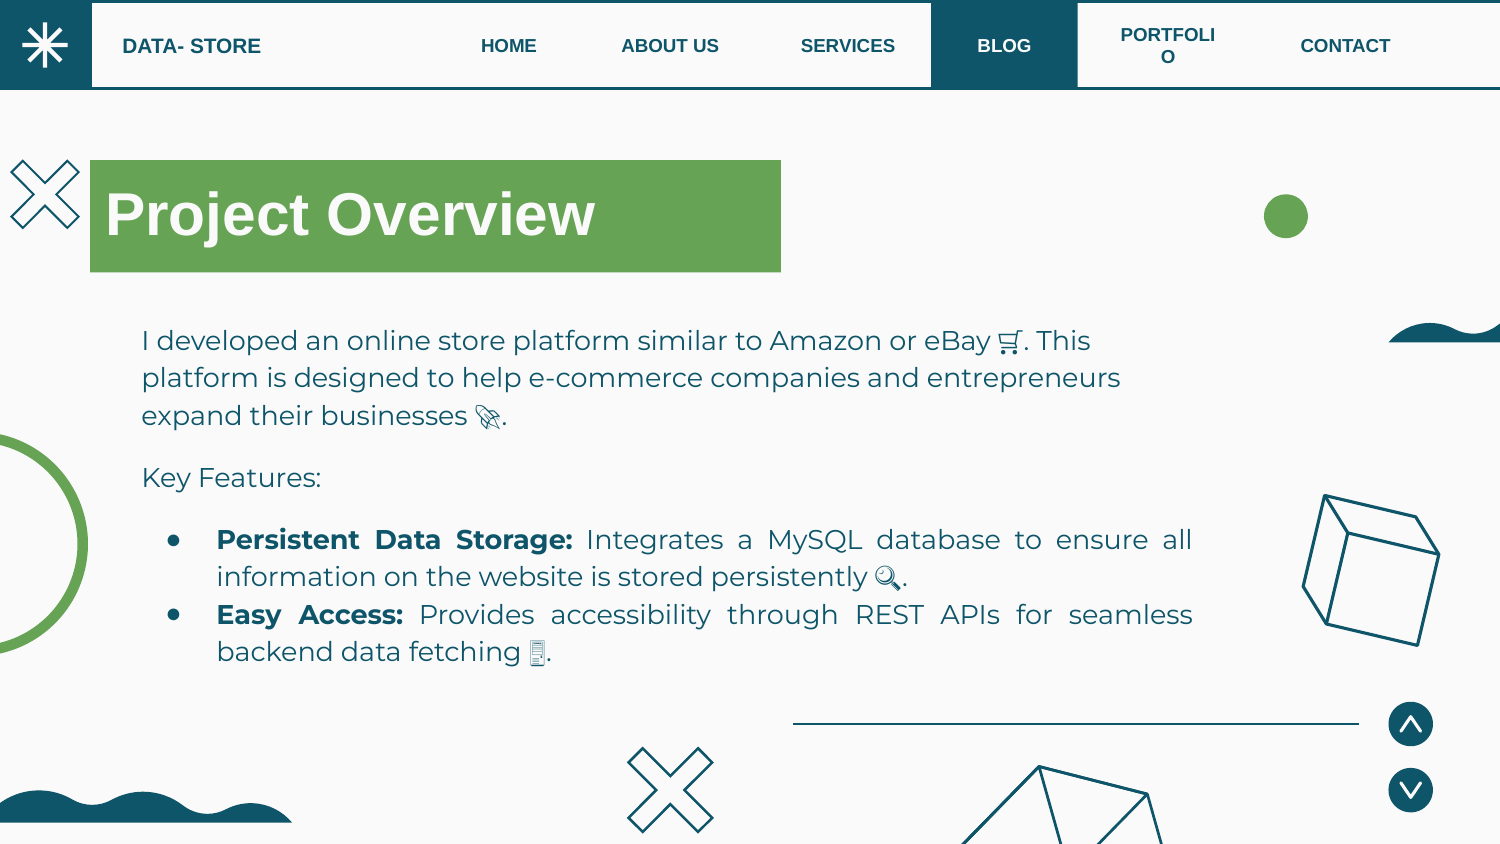

DATA- STORE
HOME
ABOUT US
SERVICES
BLOG
PORTFOLIO
CONTACT
# Project Overview

I developed an online store platform similar to Amazon or eBay 🛒. This platform is designed to help e-commerce companies and entrepreneurs expand their businesses 🚀.
Key Features:
Persistent Data Storage: Integrates a MySQL database to ensure all information on the website is stored persistently 🔍.
Easy Access: Provides accessibility through REST APIs for seamless backend data fetching 🖥️.